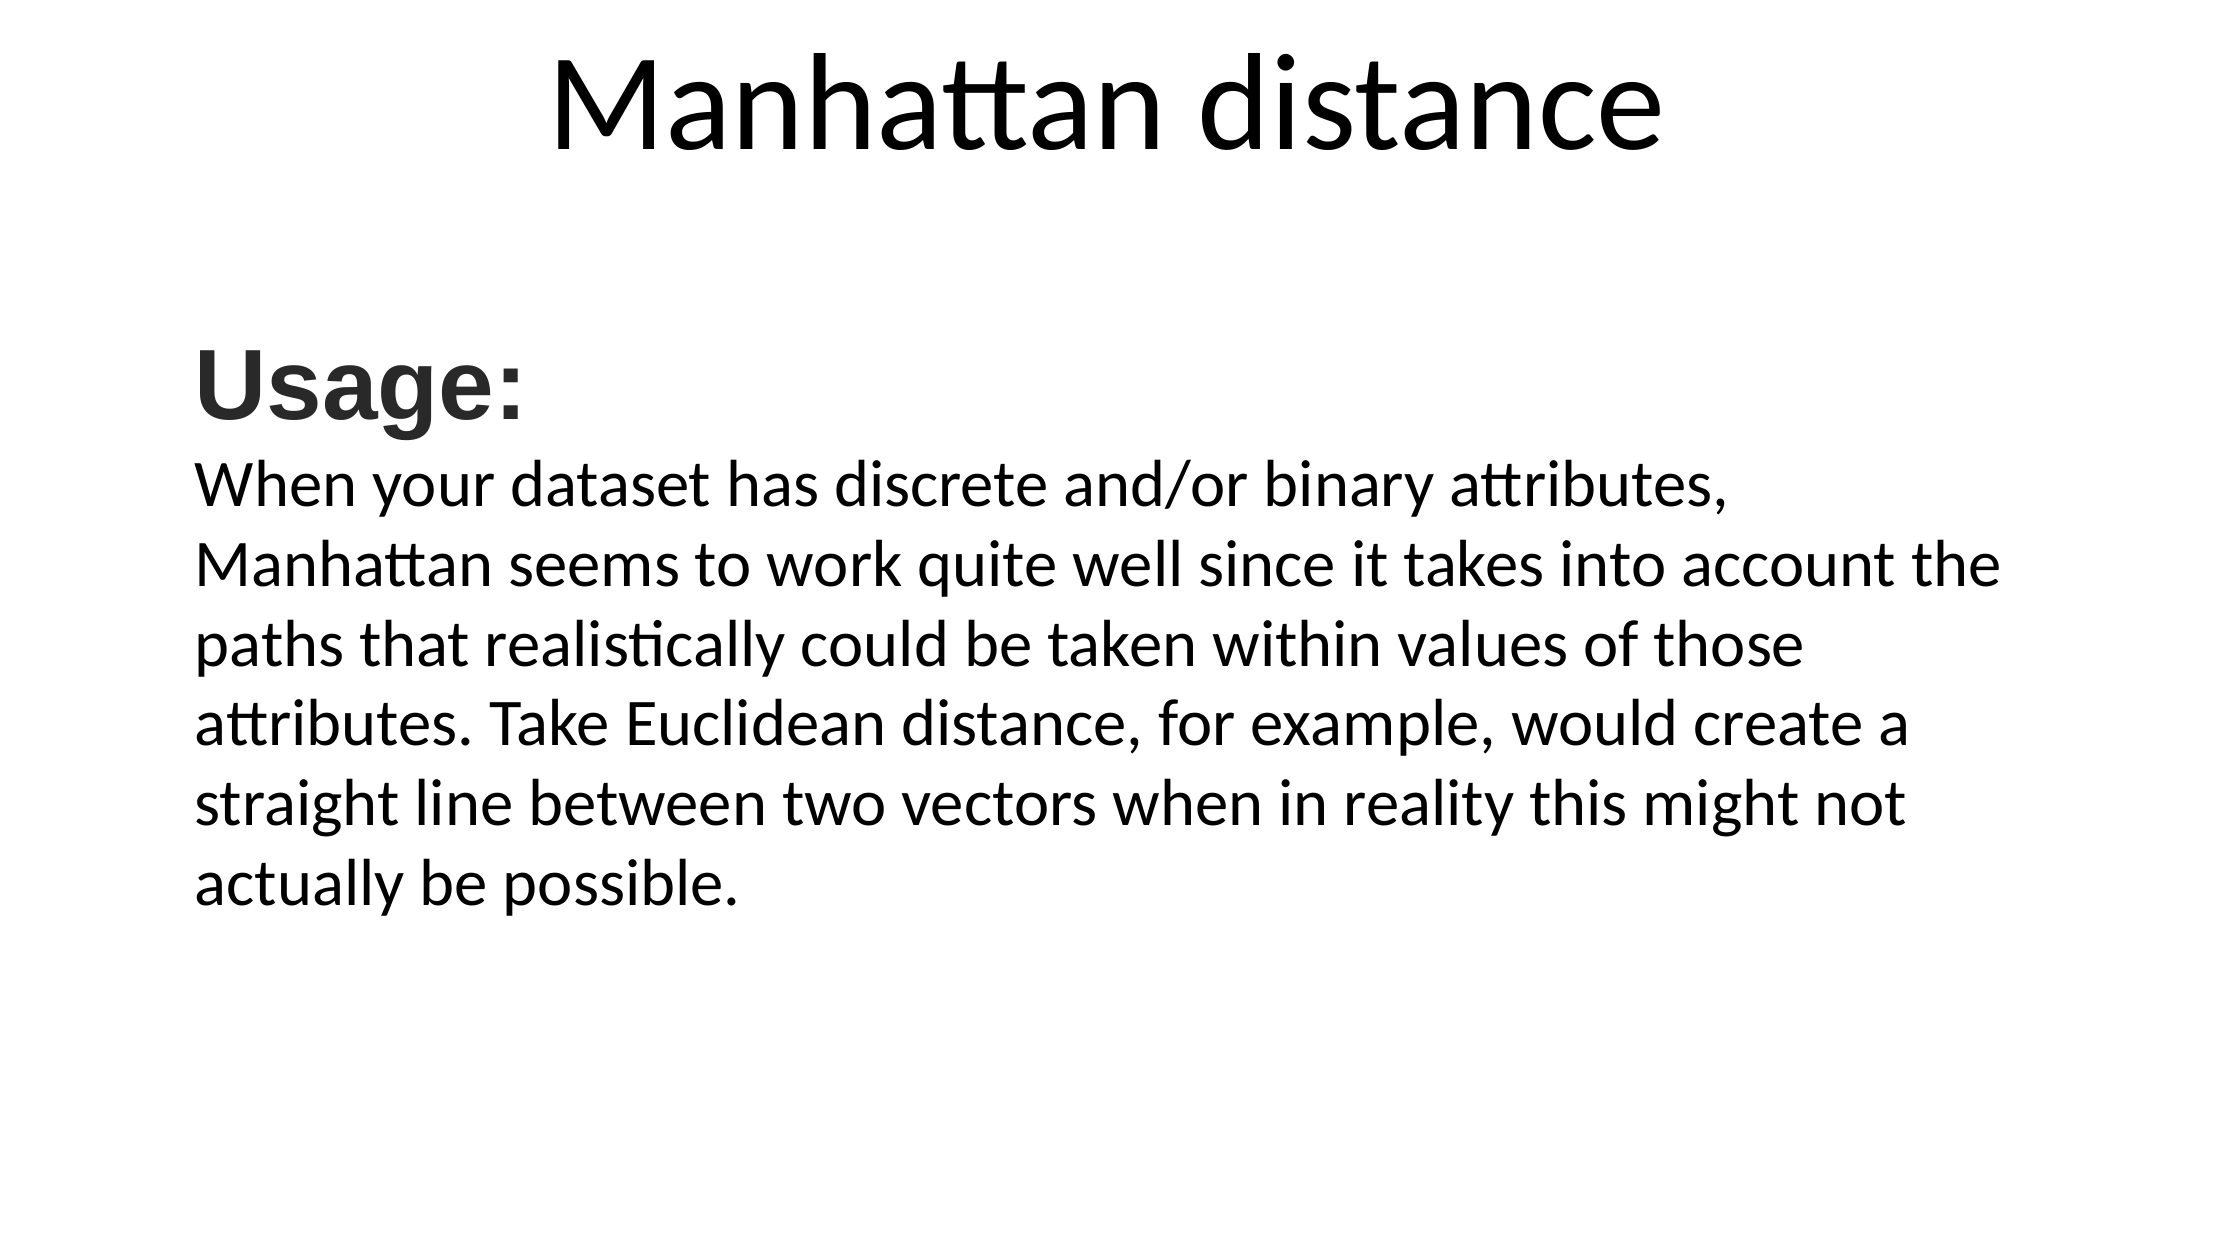

# Manhattan distance
Usage:
When your dataset has discrete and/or binary attributes, Manhattan seems to work quite well since it takes into account the paths that realistically could be taken within values of those attributes. Take Euclidean distance, for example, would create a straight line between two vectors when in reality this might not actually be possible.